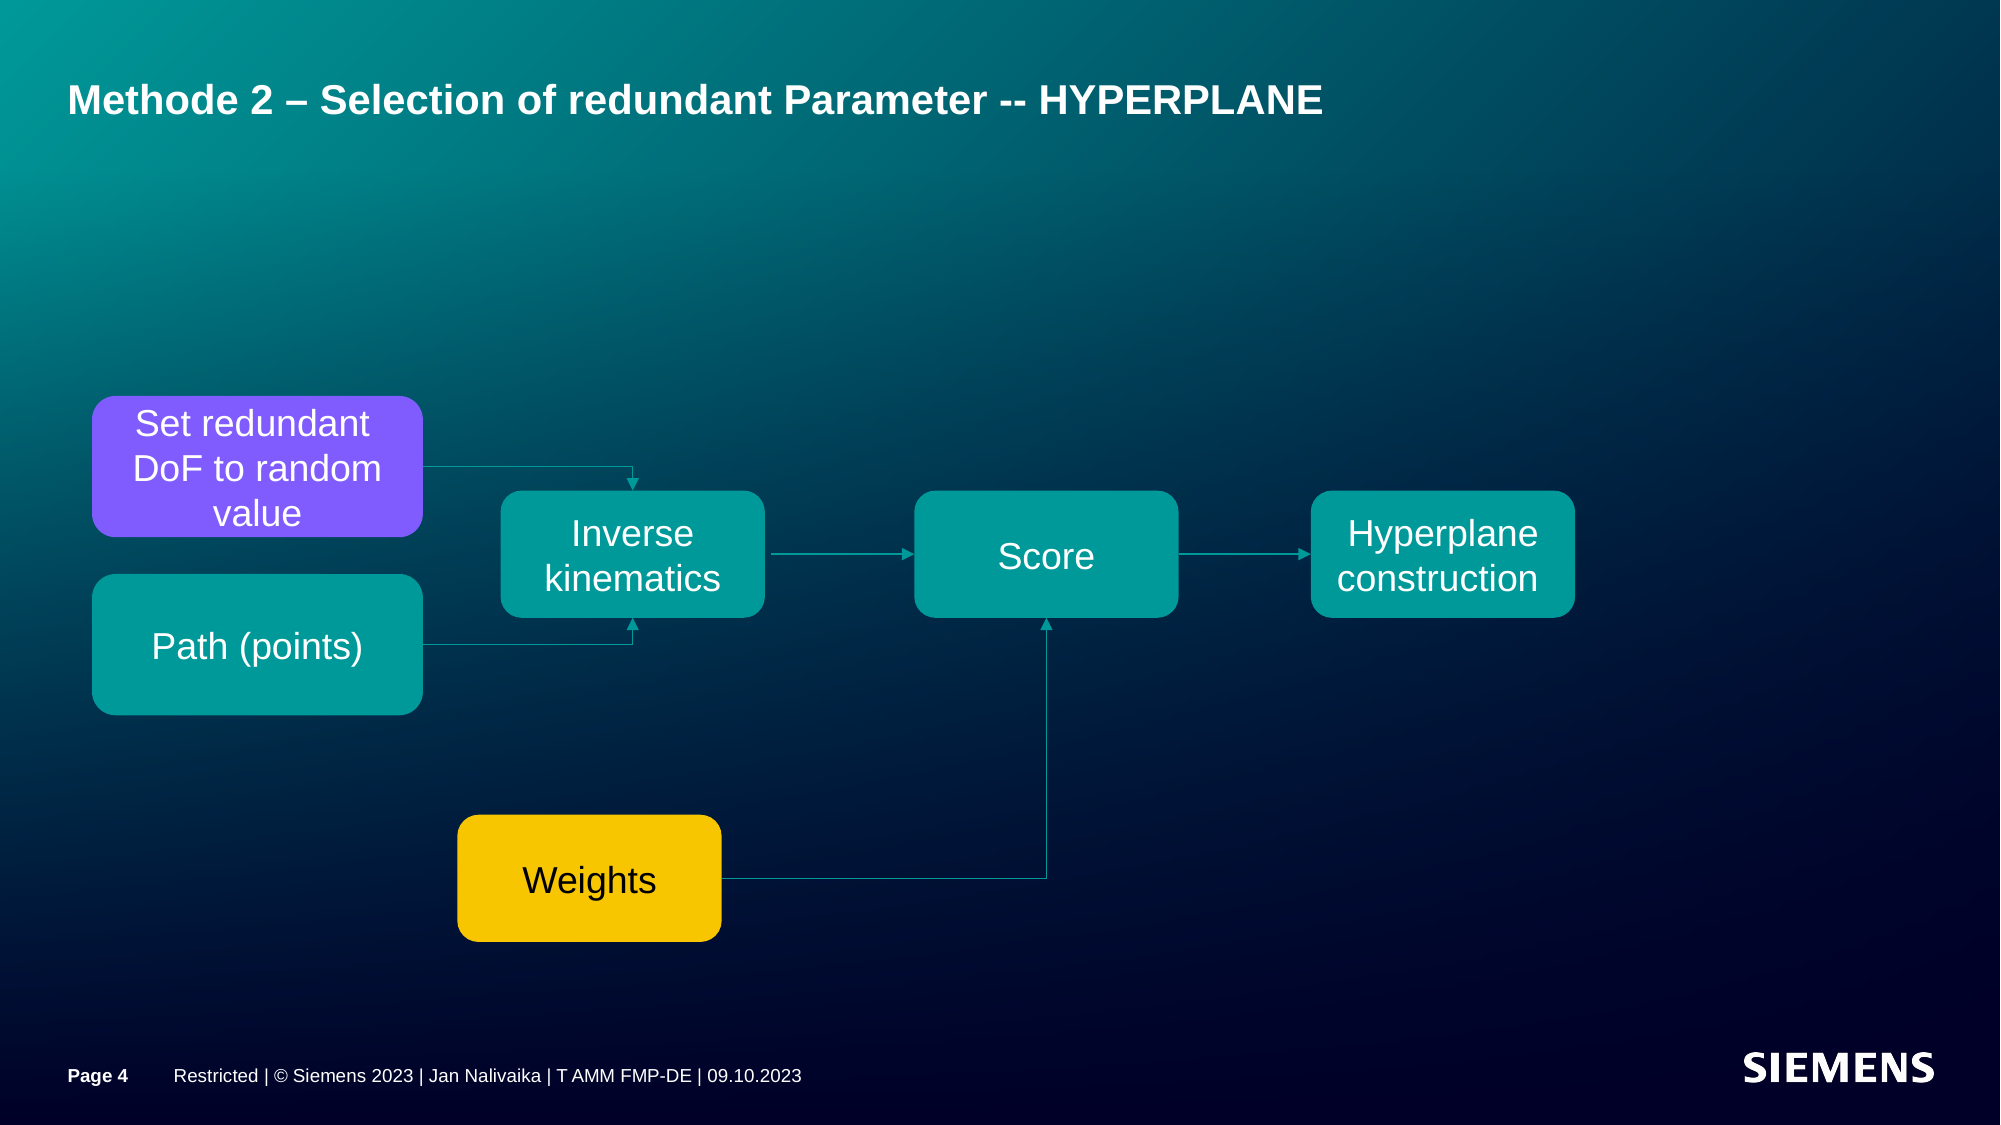

# Methode 2 – Selection of redundant Parameter -- HYPERPLANE
Set redundant
DoF to random value
Inverse kinematics
Score
Hyperplane construction
Path (points)
Weights
Page 4
Restricted | © Siemens 2023 | Jan Nalivaika | T AMM FMP-DE | 09.10.2023